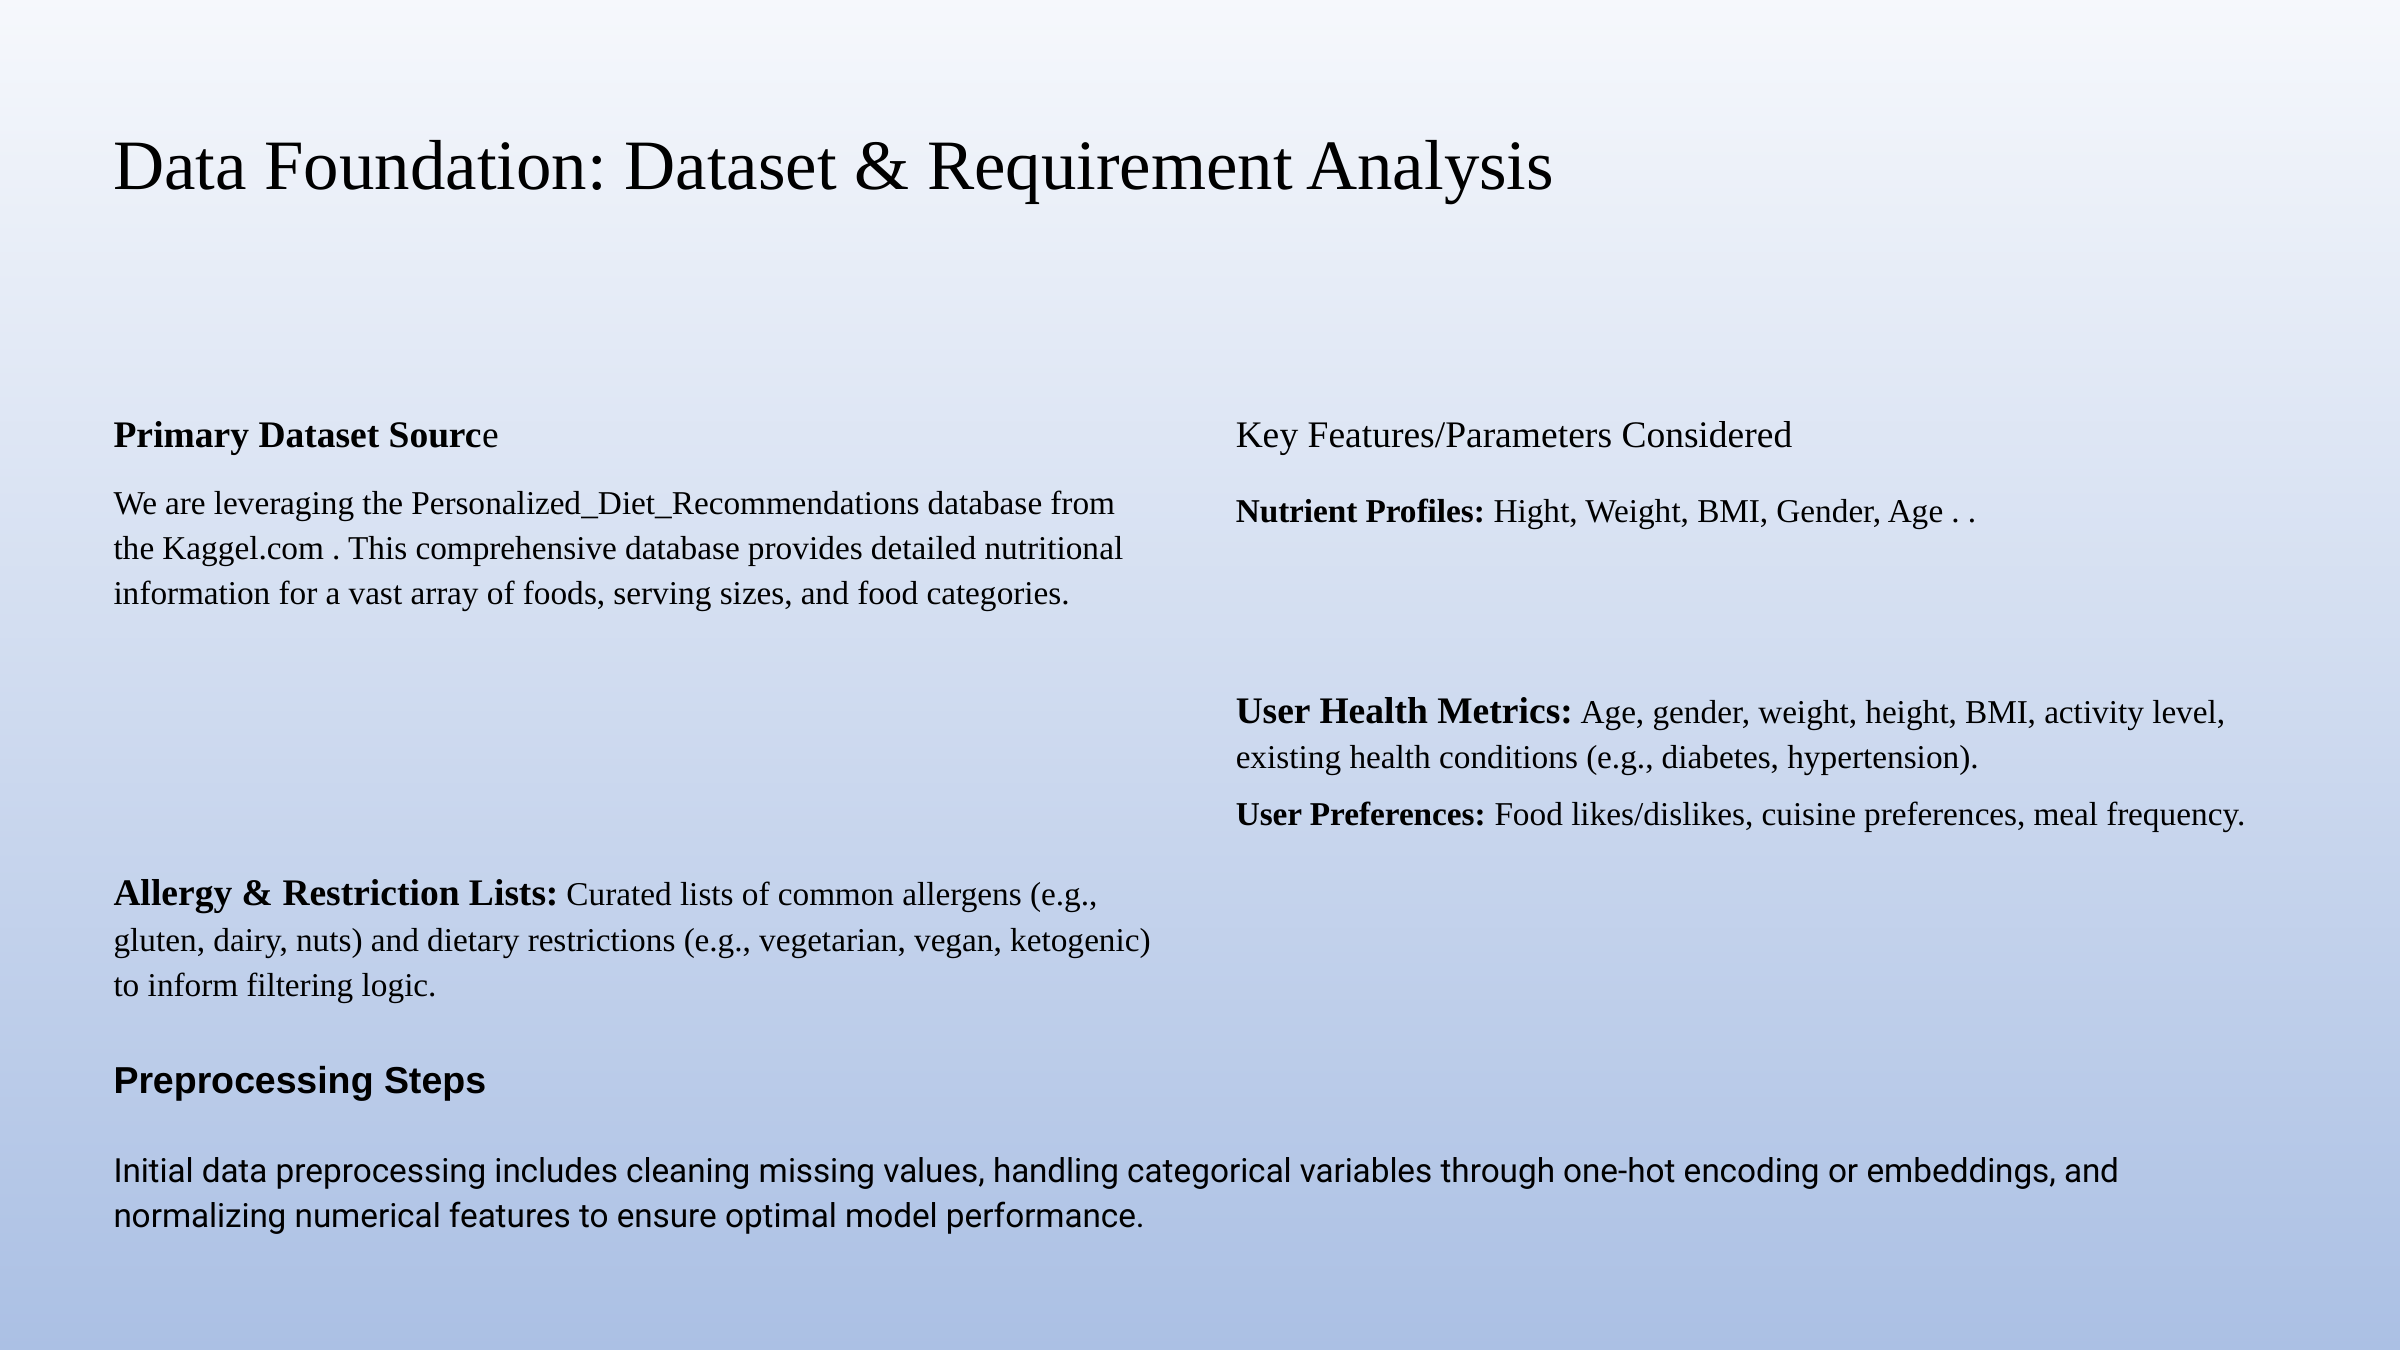

Data Foundation: Dataset & Requirement Analysis
Primary Dataset Source
Key Features/Parameters Considered
We are leveraging the Personalized_Diet_Recommendations database from the Kaggel.com . This comprehensive database provides detailed nutritional information for a vast array of foods, serving sizes, and food categories.
Nutrient Profiles: Hight, Weight, BMI, Gender, Age . .
User Health Metrics: Age, gender, weight, height, BMI, activity level, existing health conditions (e.g., diabetes, hypertension).
User Preferences: Food likes/dislikes, cuisine preferences, meal frequency.
Allergy & Restriction Lists: Curated lists of common allergens (e.g., gluten, dairy, nuts) and dietary restrictions (e.g., vegetarian, vegan, ketogenic) to inform filtering logic.
Preprocessing Steps
Initial data preprocessing includes cleaning missing values, handling categorical variables through one-hot encoding or embeddings, and normalizing numerical features to ensure optimal model performance.